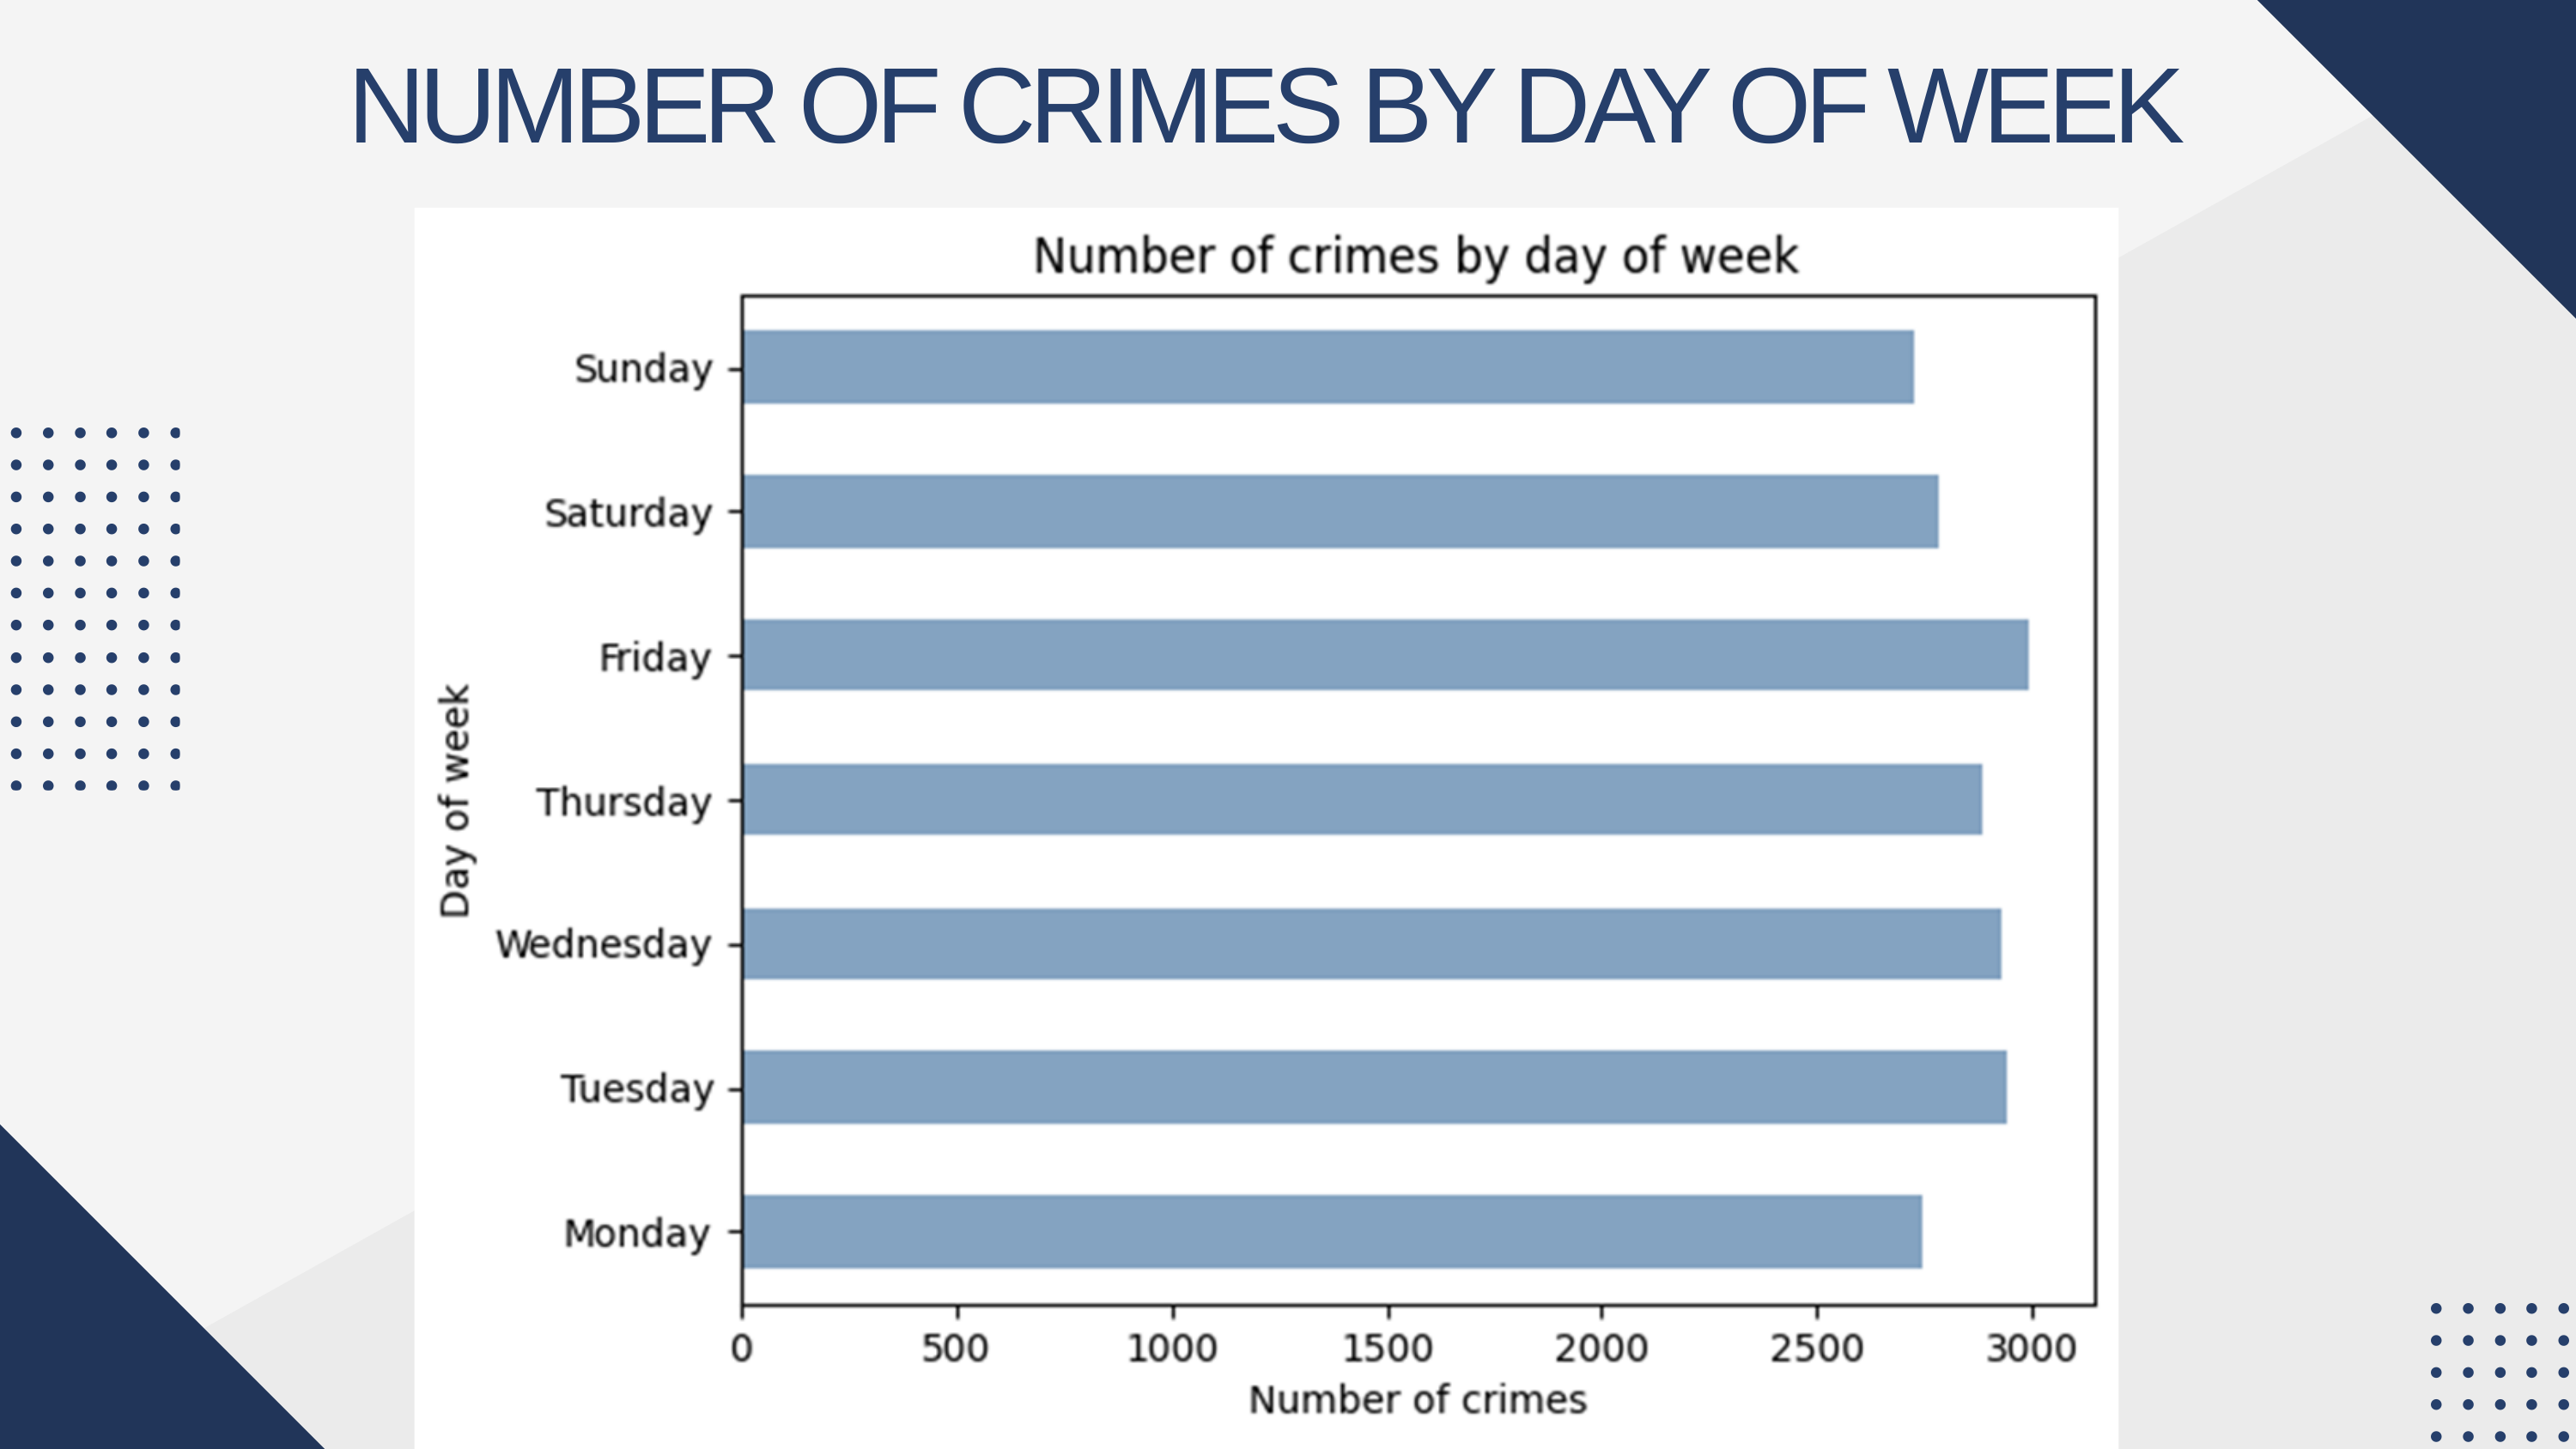

NUMBER OF CRIMES BY DAY OF WEEK